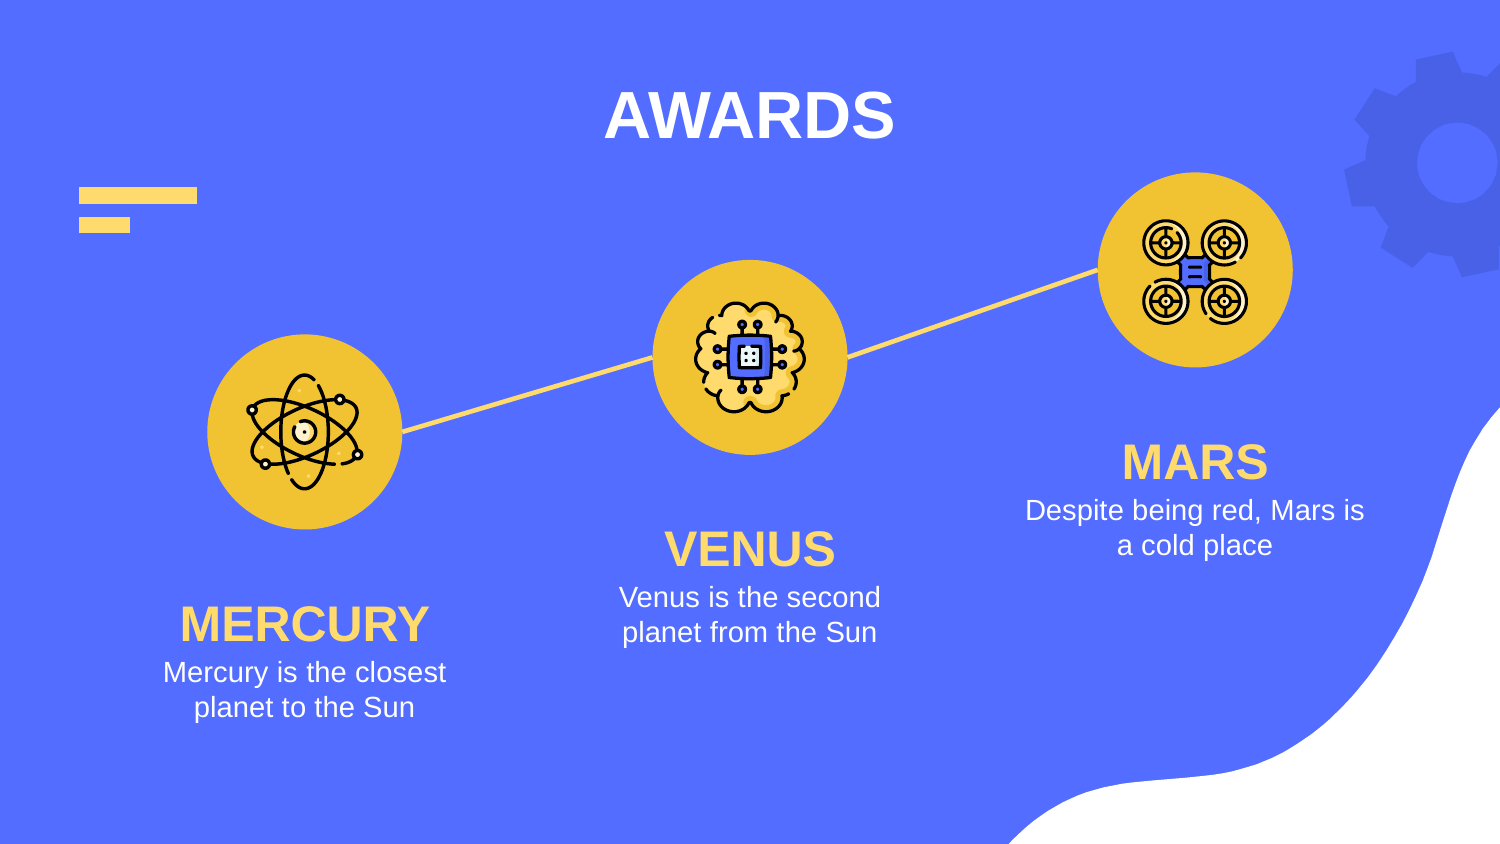

# AWARDS

MARS

Despite being red, Mars is a cold place
VENUS
MERCURY
Venus is the second planet from the Sun
Mercury is the closest planet to the Sun